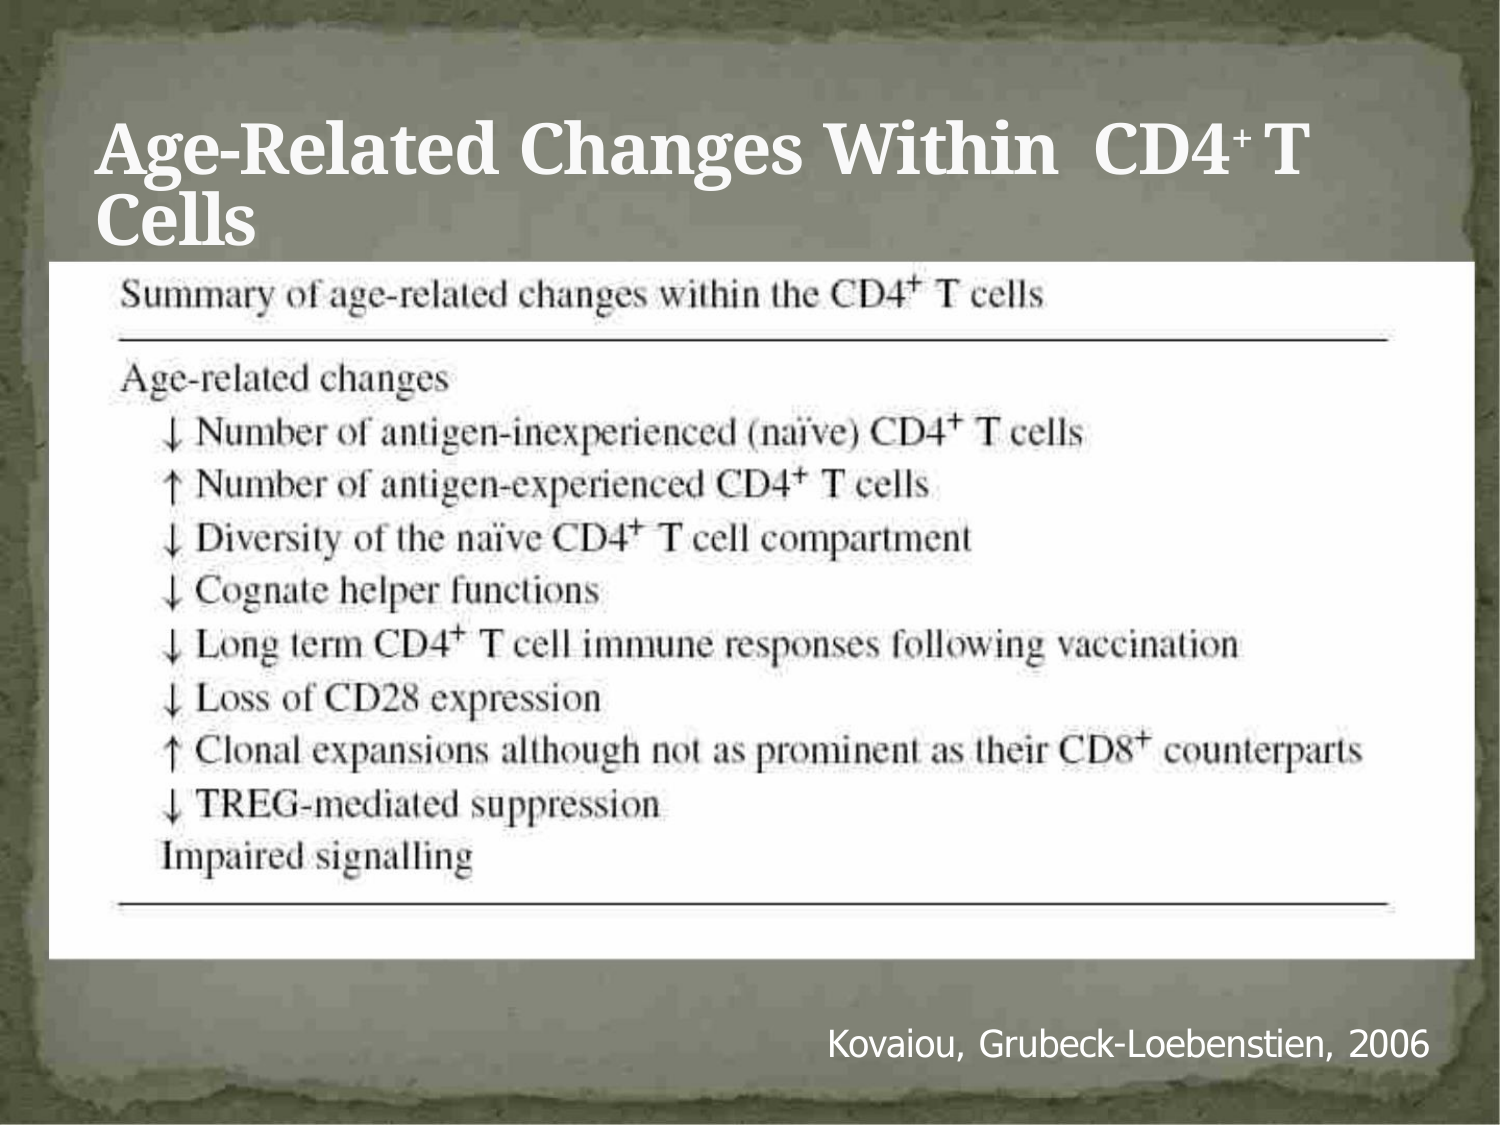

Age-Related Changes Within CD4+ T Cells
Kovaiou, Grubeck-Loebenstien, 2006